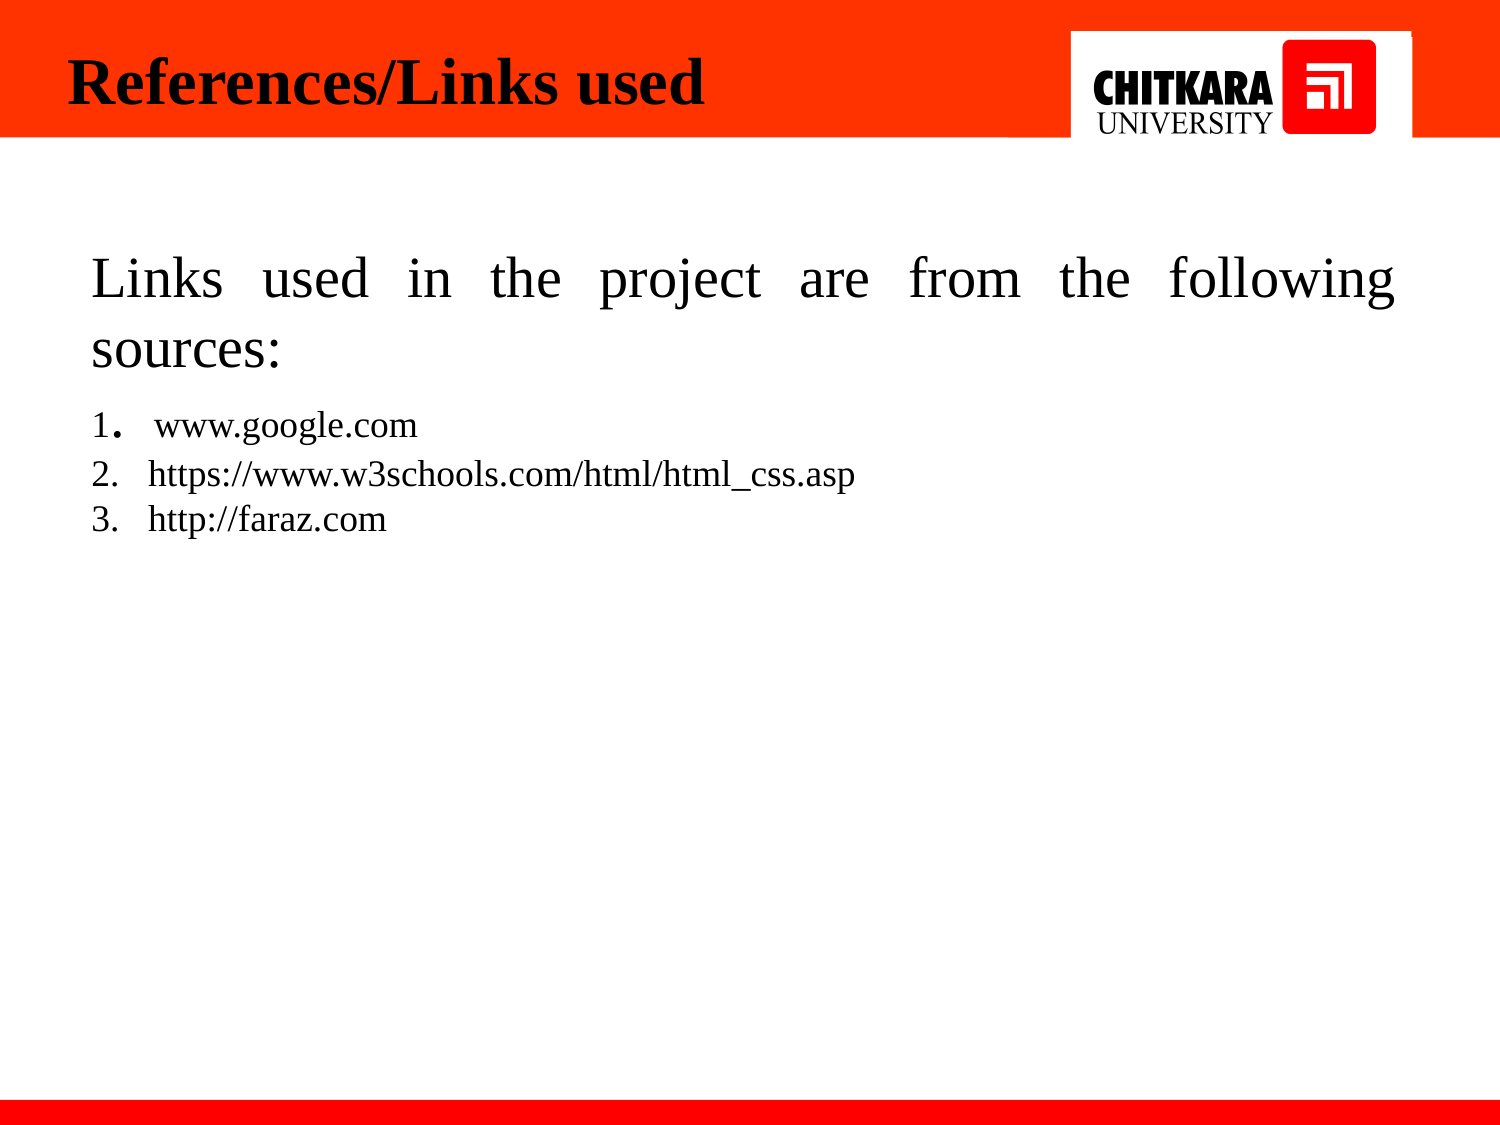

References/Links used
Links used in the project are from the following sources:
1.  www.google.com
2.   https://www.w3schools.com/html/html_css.asp
3.   http://faraz.com